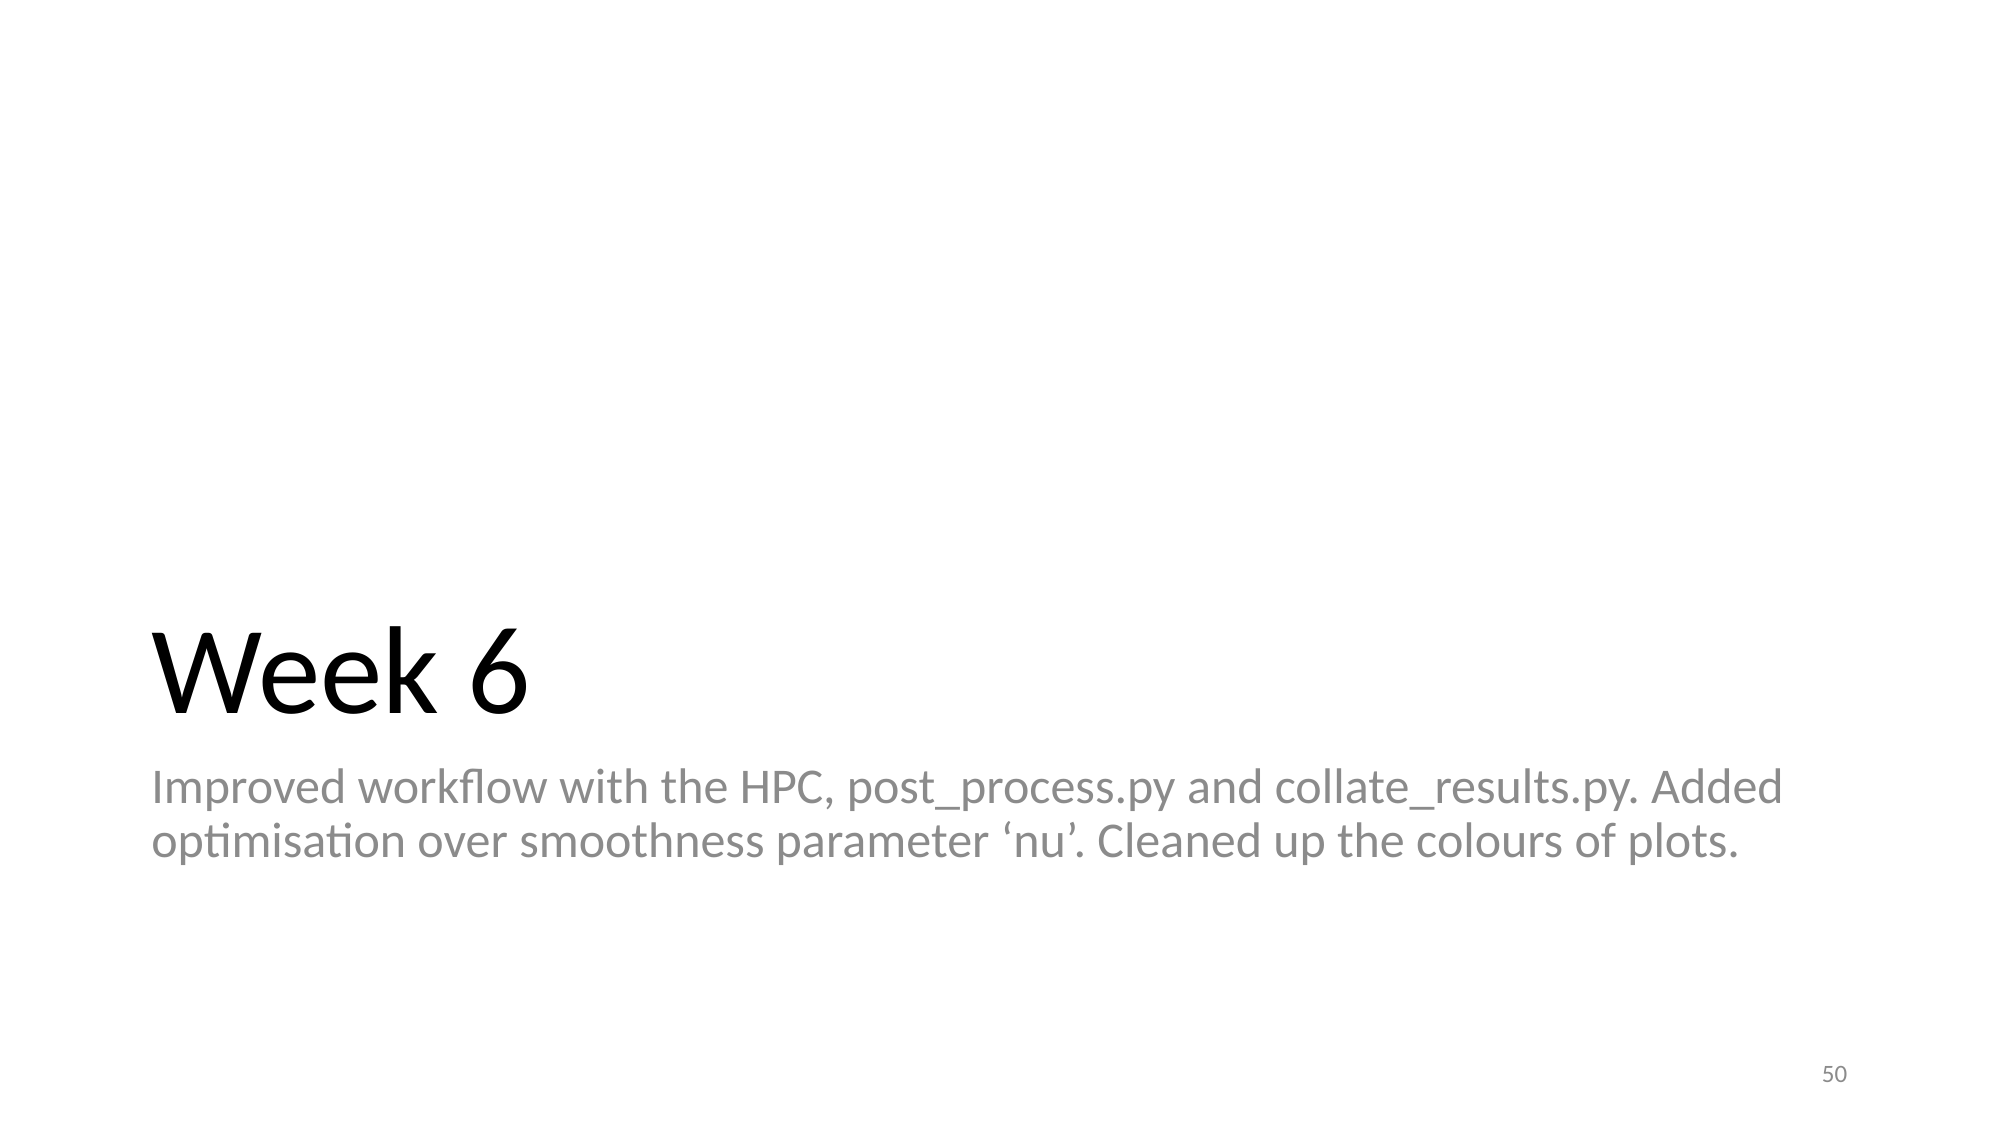

# Week 6
Improved workflow with the HPC, post_process.py and collate_results.py. Added optimisation over smoothness parameter ‘nu’. Cleaned up the colours of plots.
50